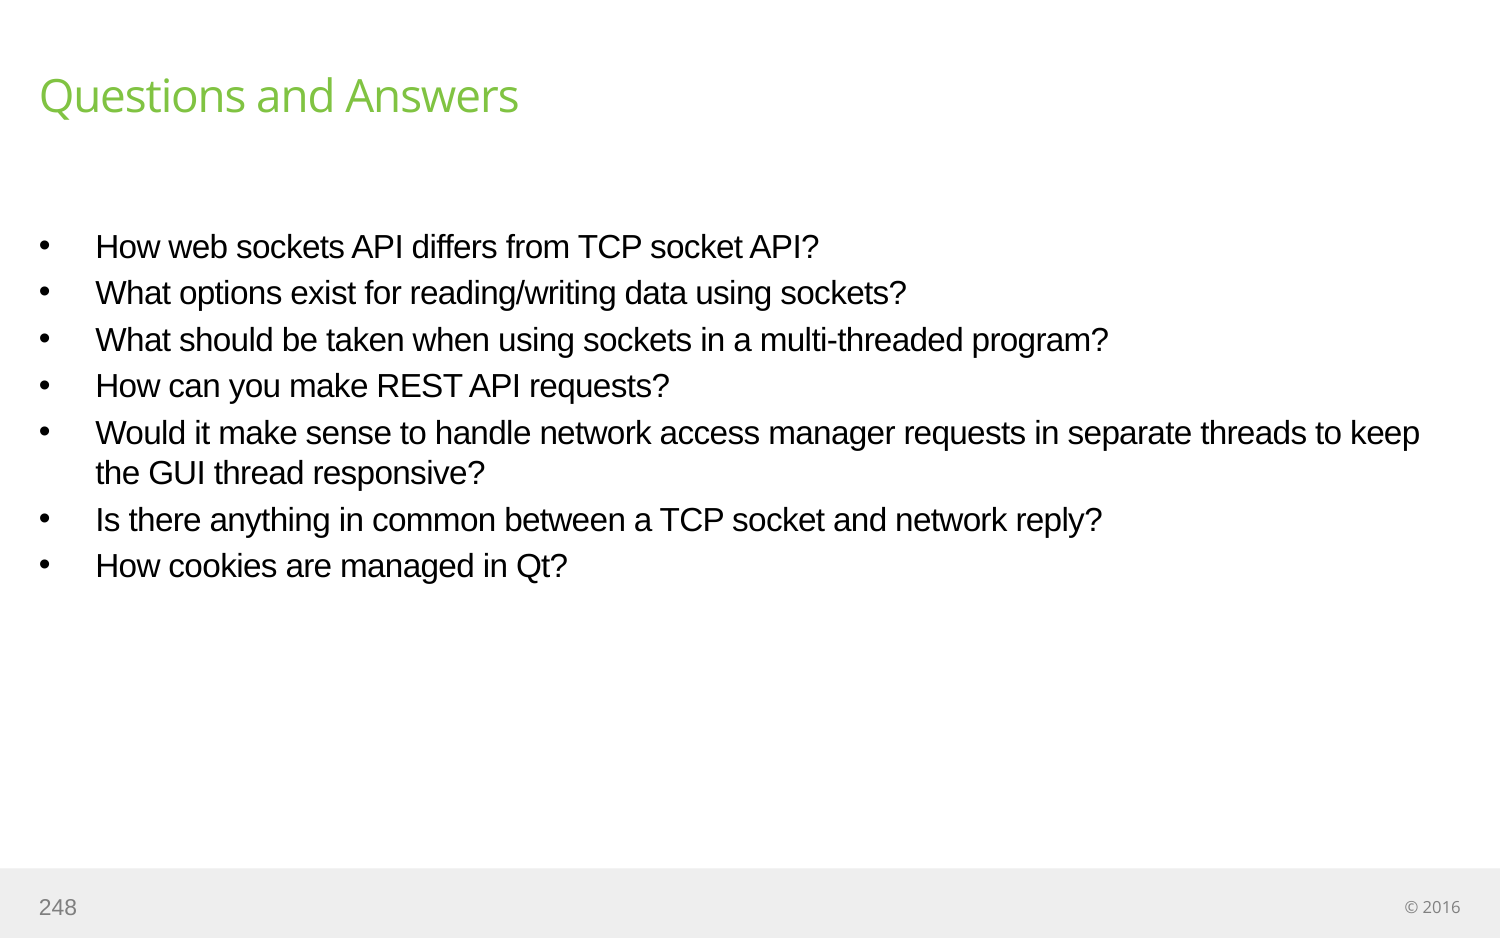

# Questions and Answers
How web sockets API differs from TCP socket API?
What options exist for reading/writing data using sockets?
What should be taken when using sockets in a multi-threaded program?
How can you make REST API requests?
Would it make sense to handle network access manager requests in separate threads to keep the GUI thread responsive?
Is there anything in common between a TCP socket and network reply?
How cookies are managed in Qt?
248
© 2016